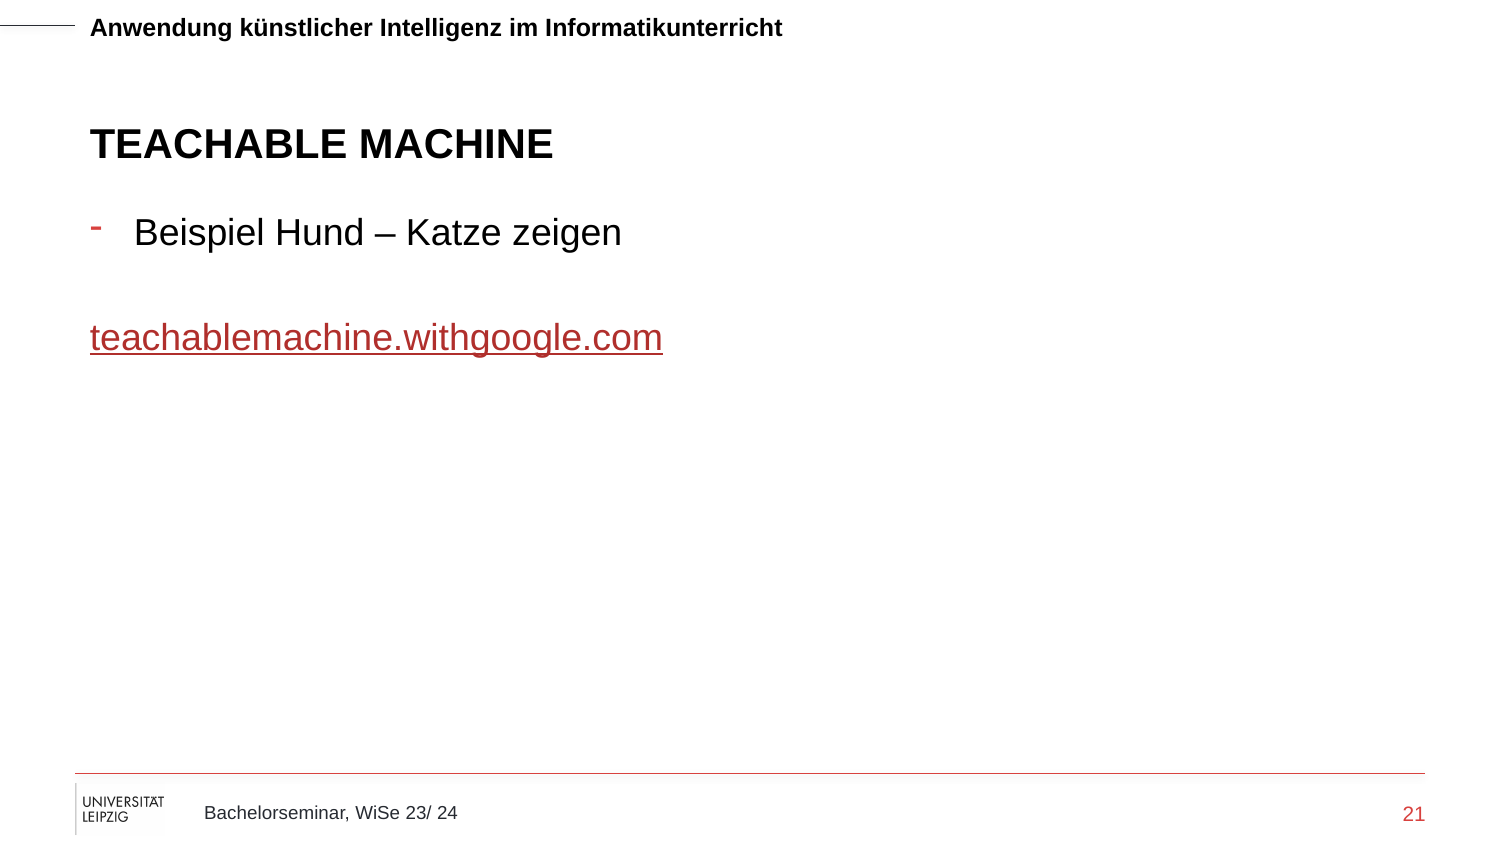

# Teachable Machine
Beispiel Hund – Katze zeigen

teachablemachine.withgoogle.com
21